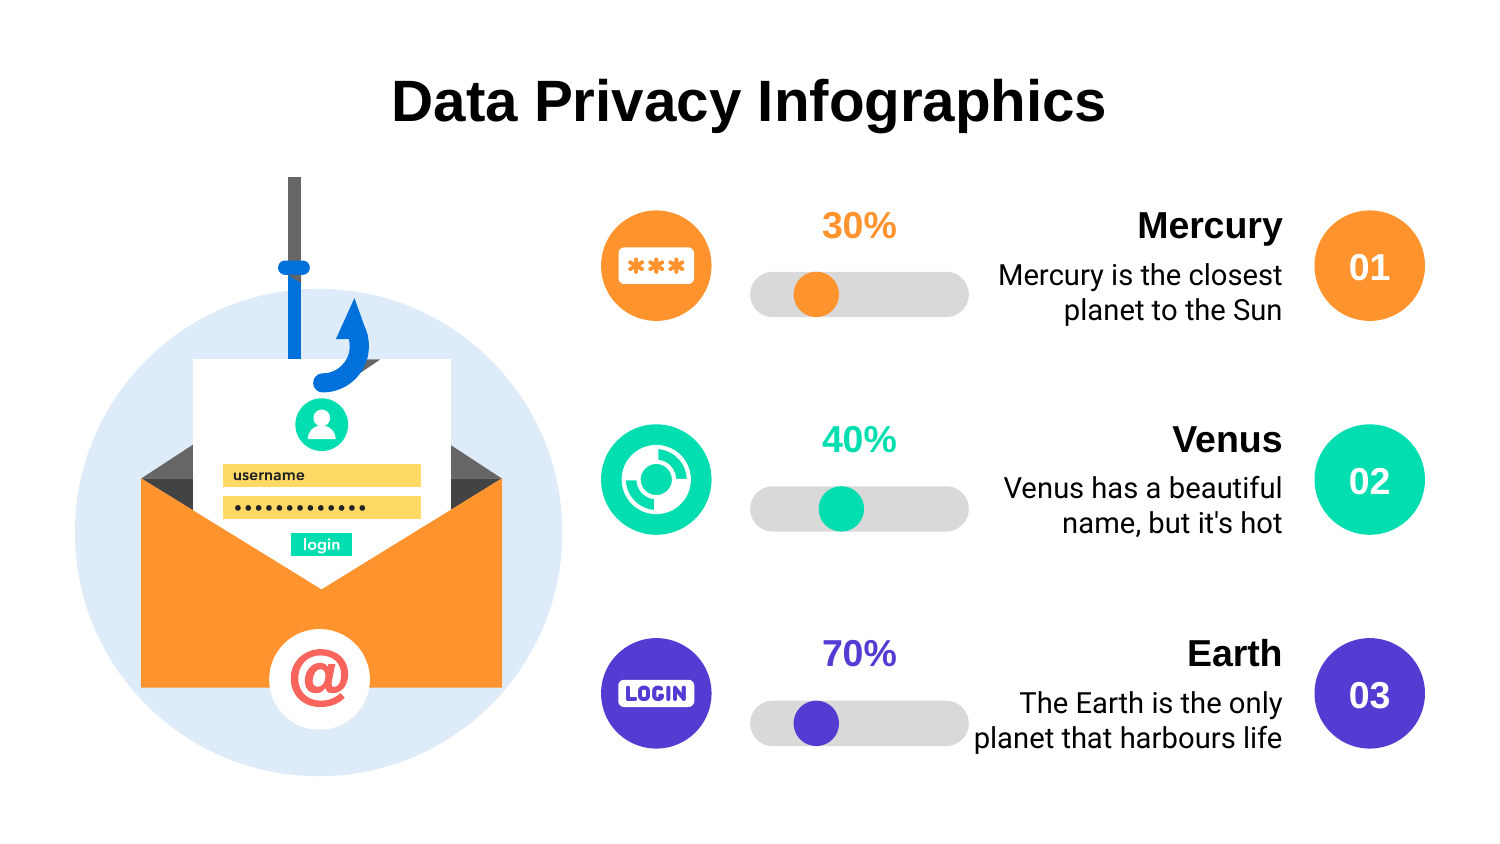

# Data Privacy Infographics

Mercury
Mercury is the closest planet to the Sun
30%
01

Venus
40%
02
Venus has a beautiful name, but it's hot

Earth
70%
03
The Earth is the only planet that harbours life